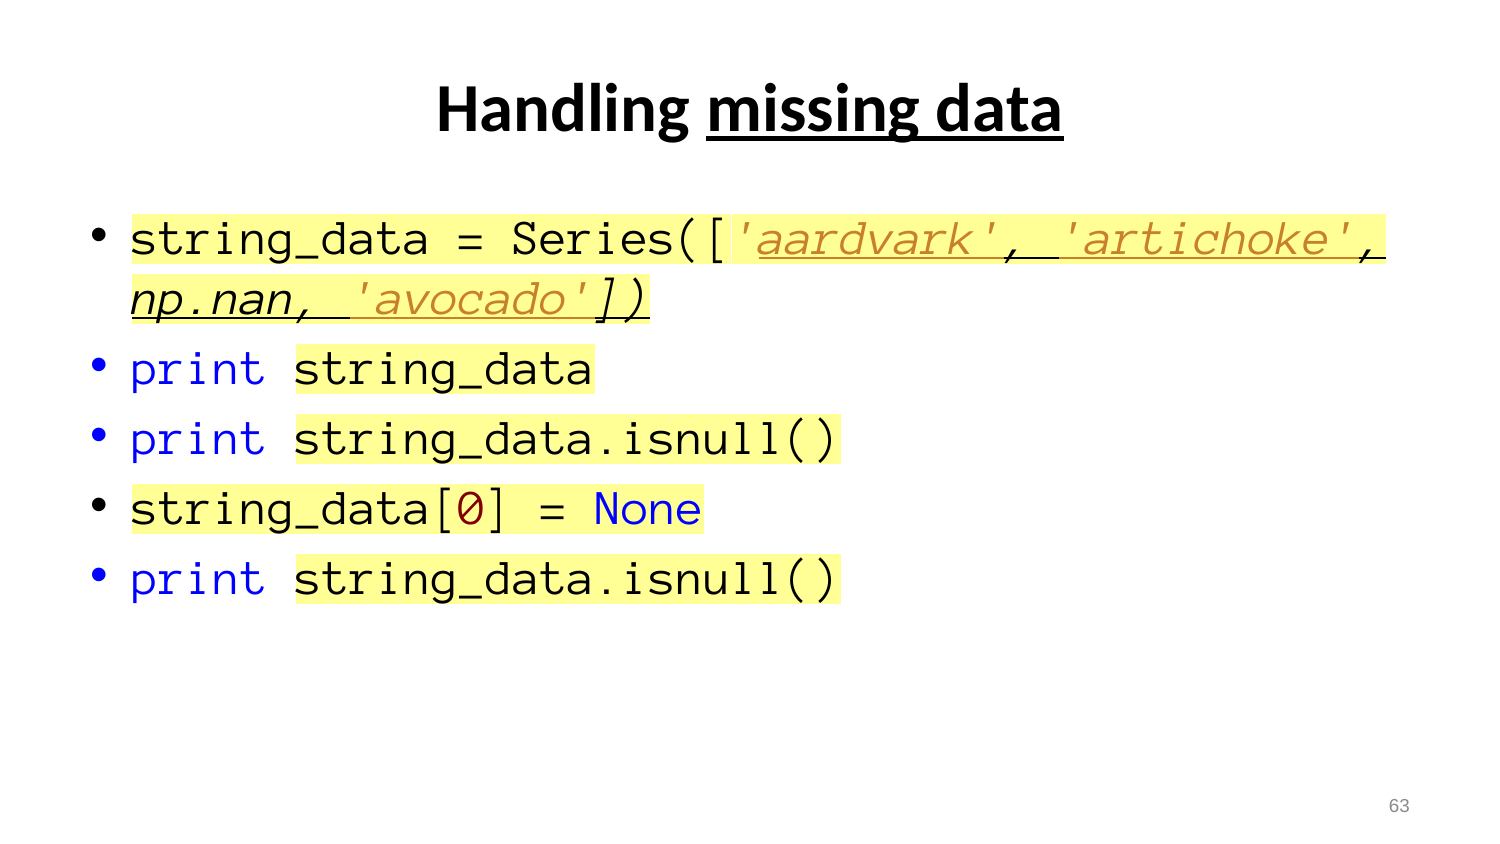

# Handling missing data
string_data = Series(['aardvark', 'artichoke', np.nan, 'avocado'])
print string_data
print string_data.isnull()
string_data[0] = None
print string_data.isnull()

63